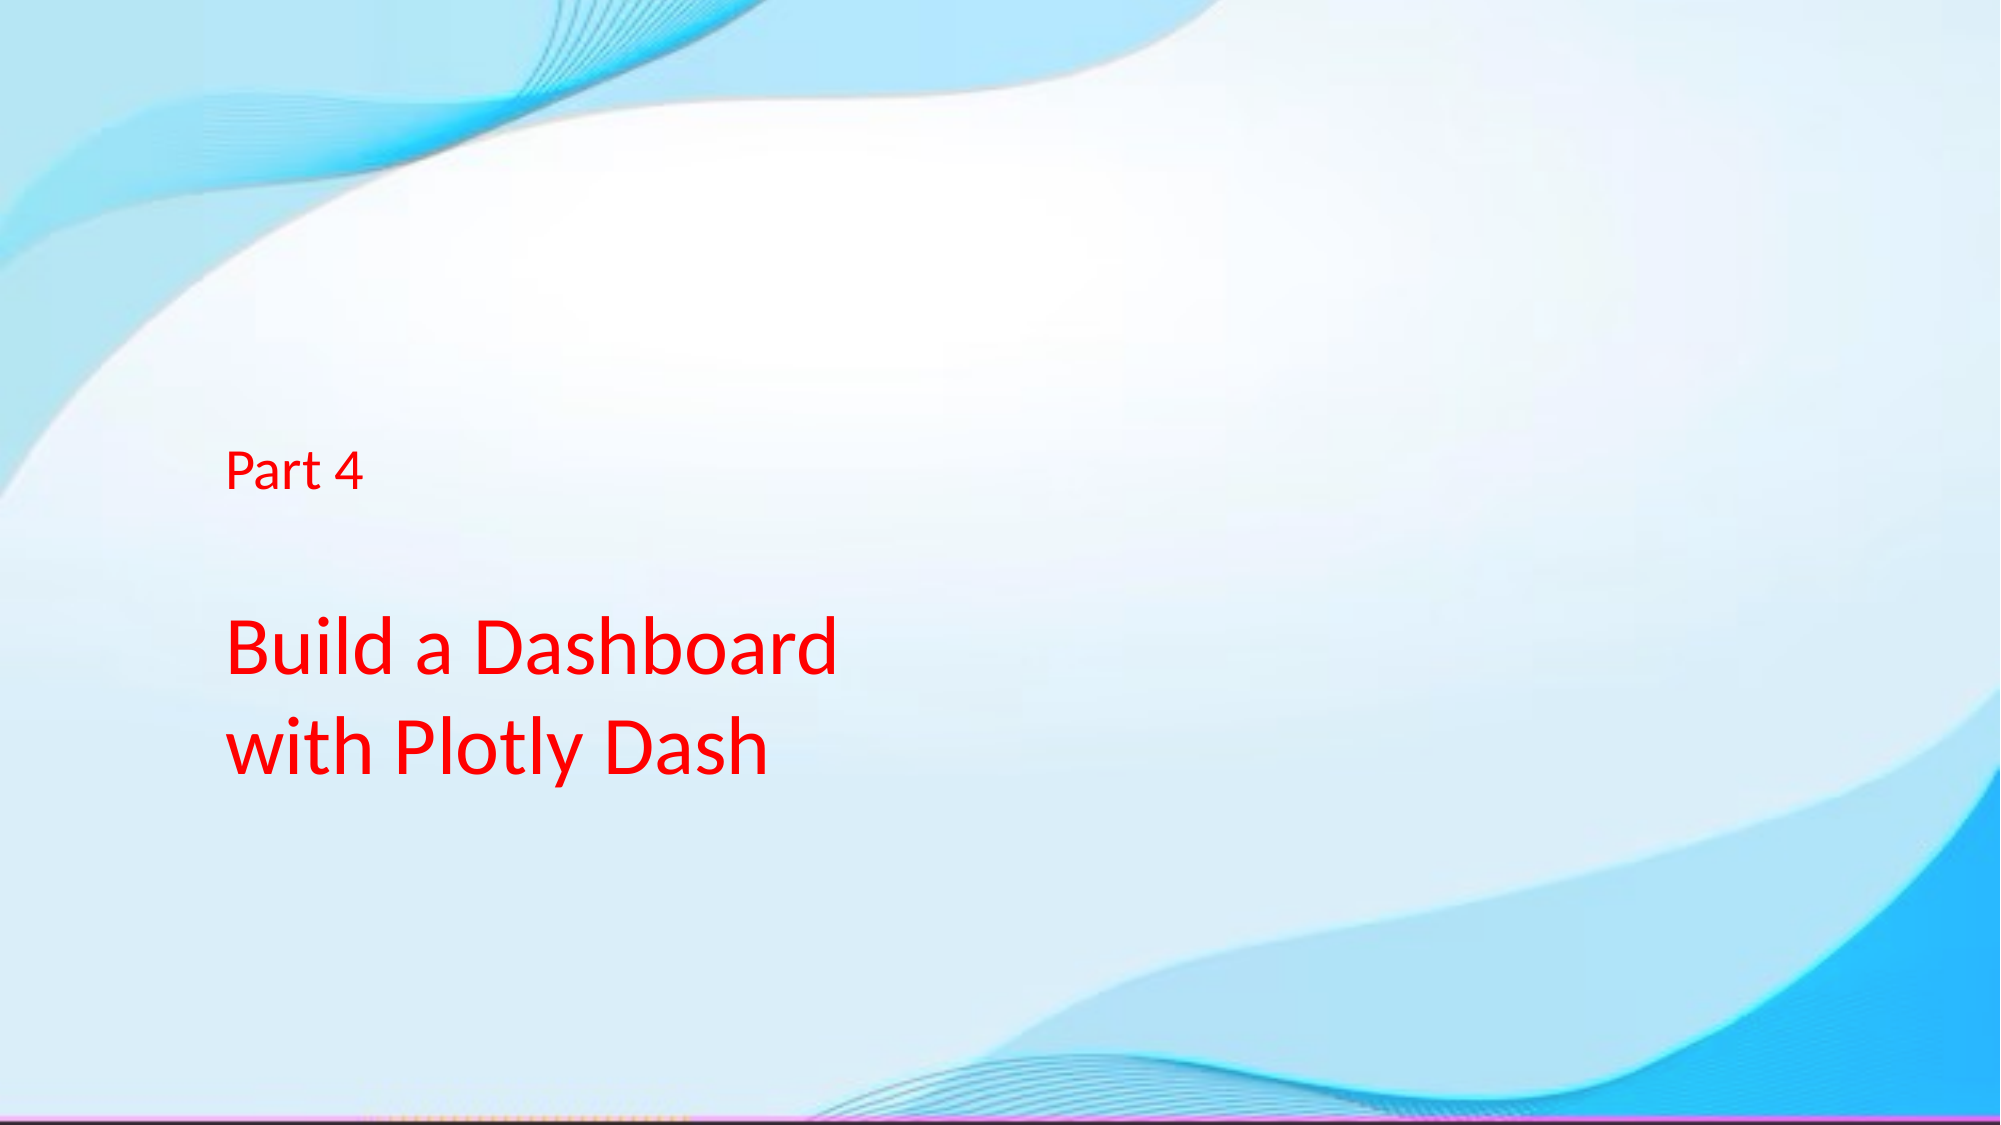

Part 4

Build a Dashboard with Plotly Dash